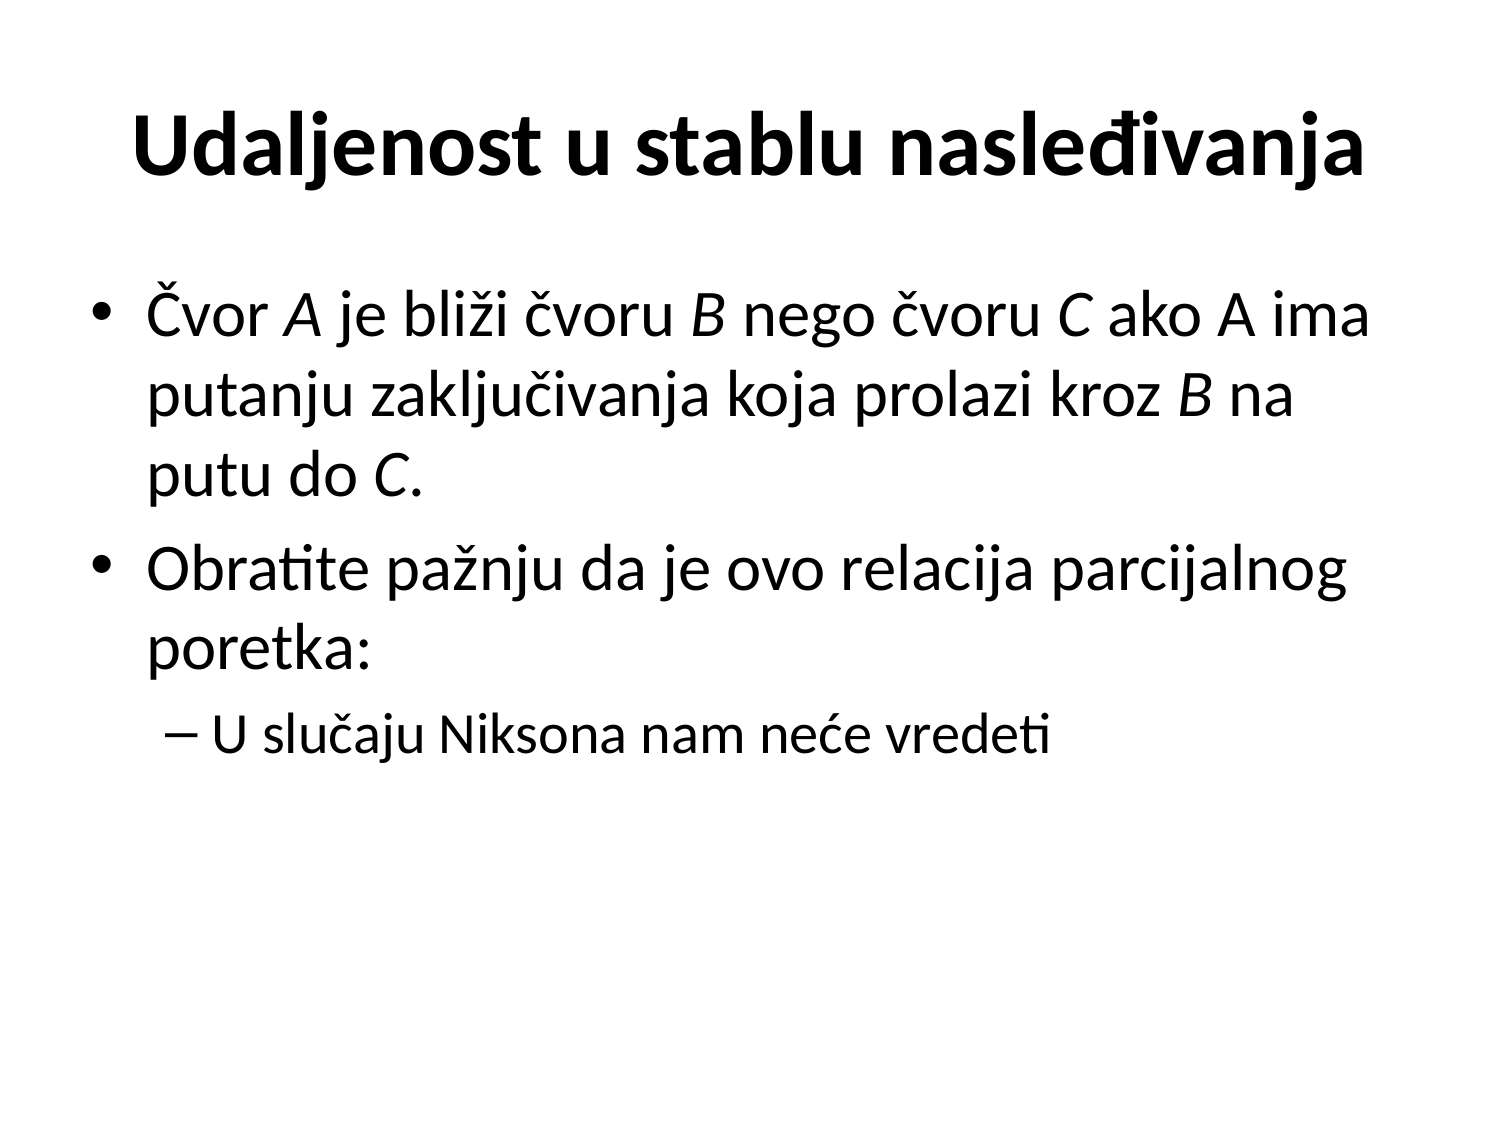

# Udaljenost u stablu nasleđivanja
Čvor A je bliži čvoru B nego čvoru C ako A ima  putanju zaključivanja koja prolazi kroz B na putu do C.
Obratite pažnju da je ovo relacija parcijalnog poretka:
U slučaju Niksona nam neće vredeti